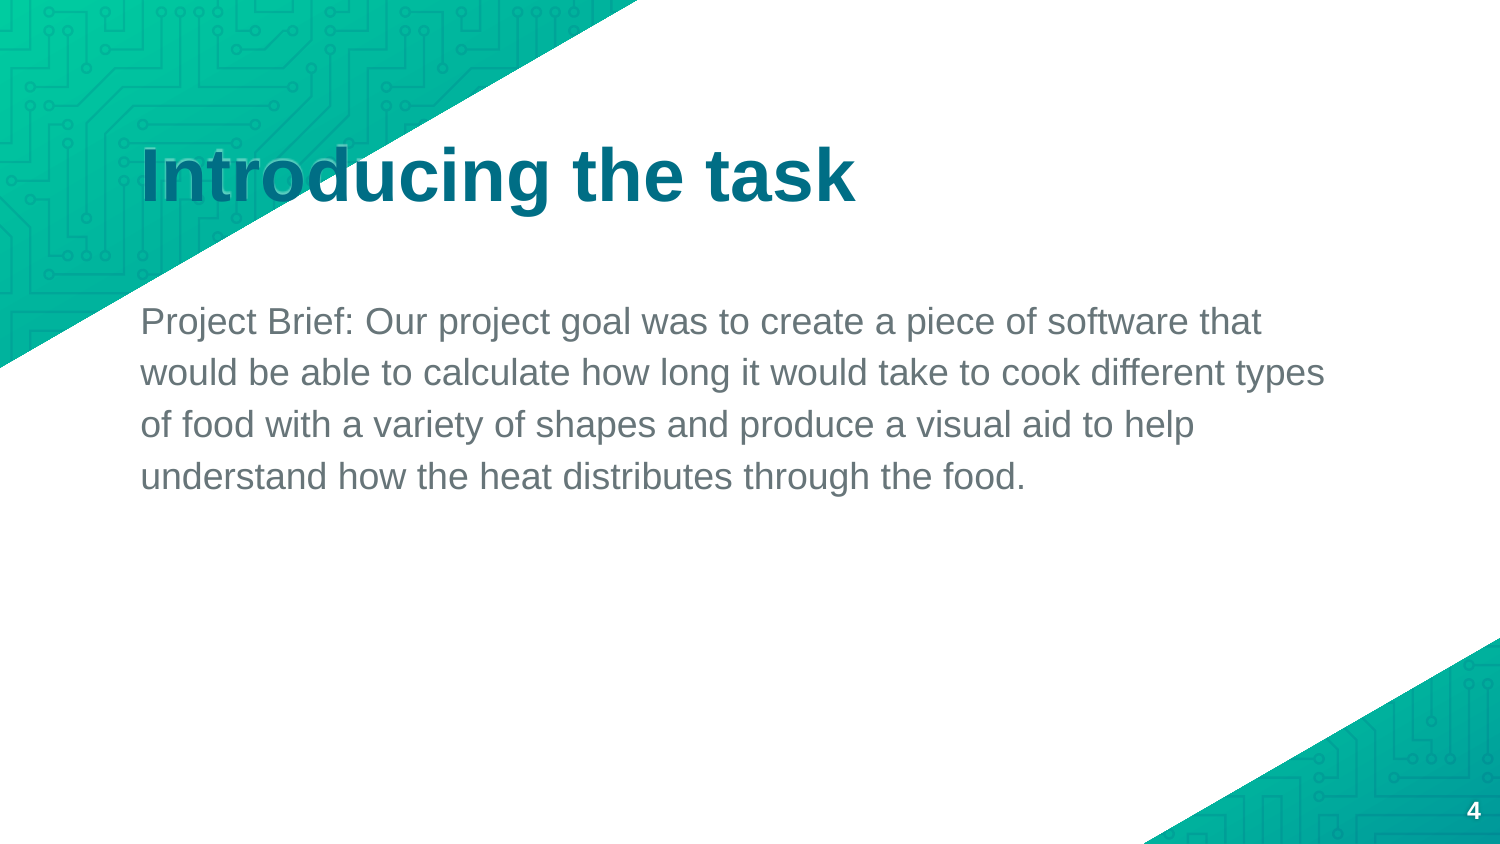

# Introducing the task
Project Brief: Our project goal was to create a piece of software that would be able to calculate how long it would take to cook different types of food with a variety of shapes and produce a visual aid to help understand how the heat distributes through the food.
4